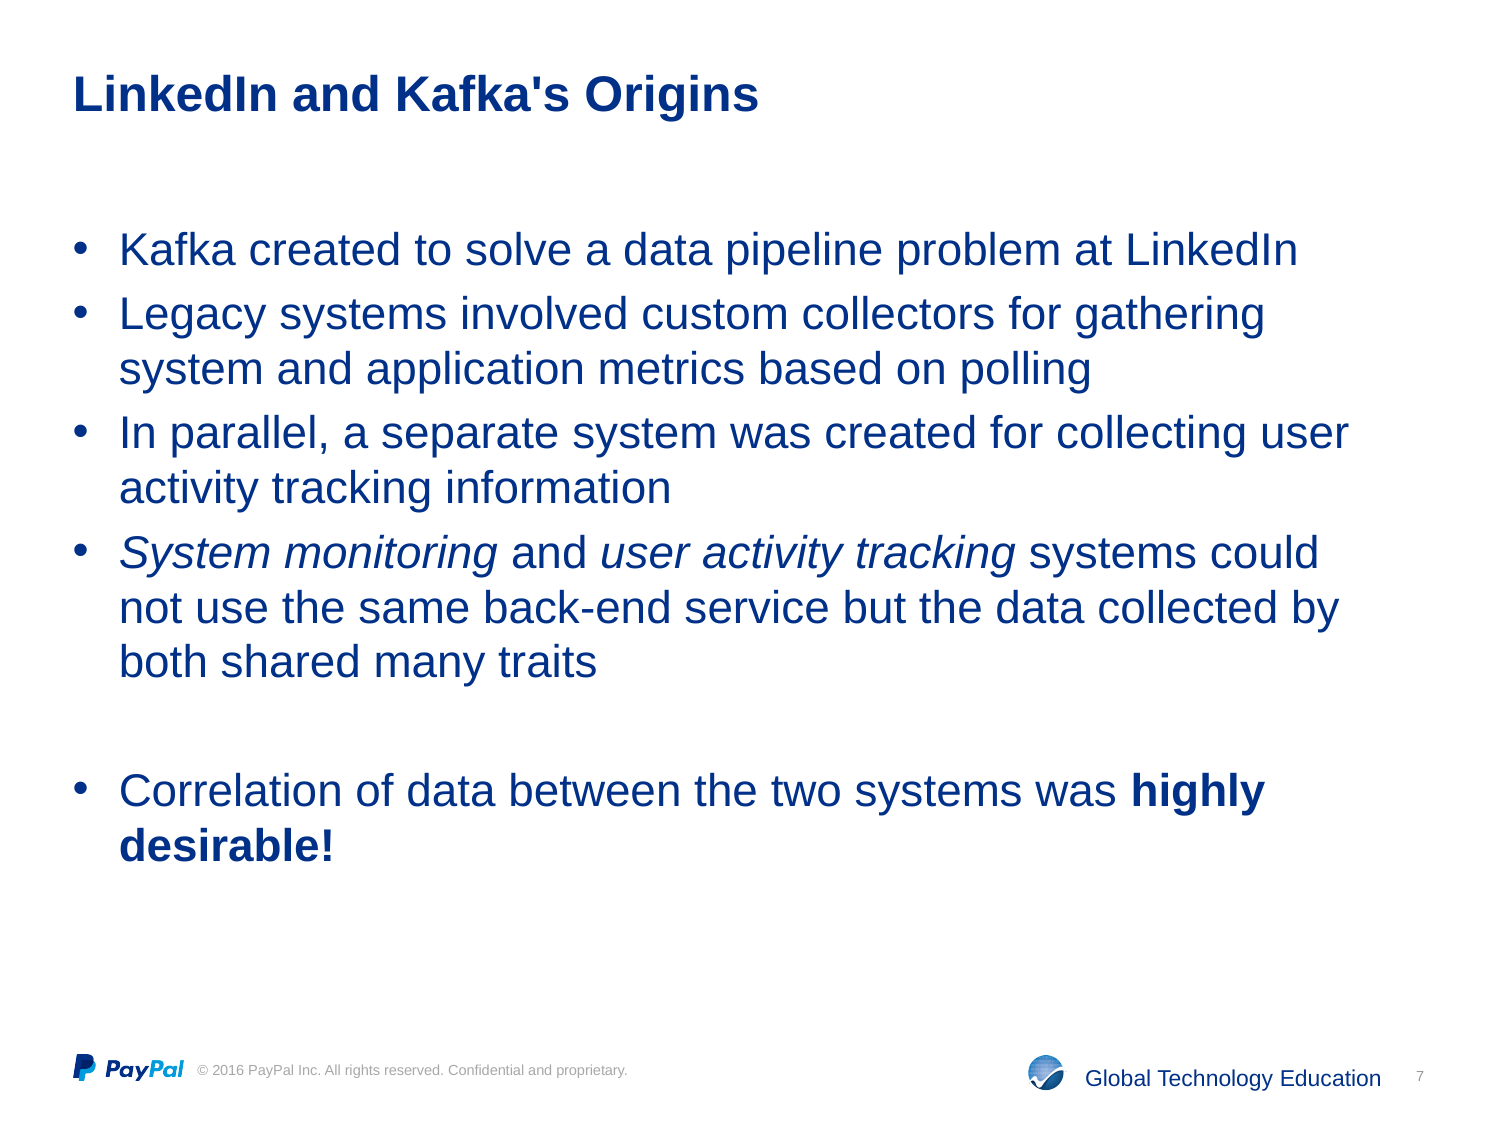

# LinkedIn and Kafka's Origins
Kafka created to solve a data pipeline problem at LinkedIn
Legacy systems involved custom collectors for gathering system and application metrics based on polling
In parallel, a separate system was created for collecting user activity tracking information
System monitoring and user activity tracking systems could not use the same back-end service but the data collected by both shared many traits

Correlation of data between the two systems was highly desirable!

7